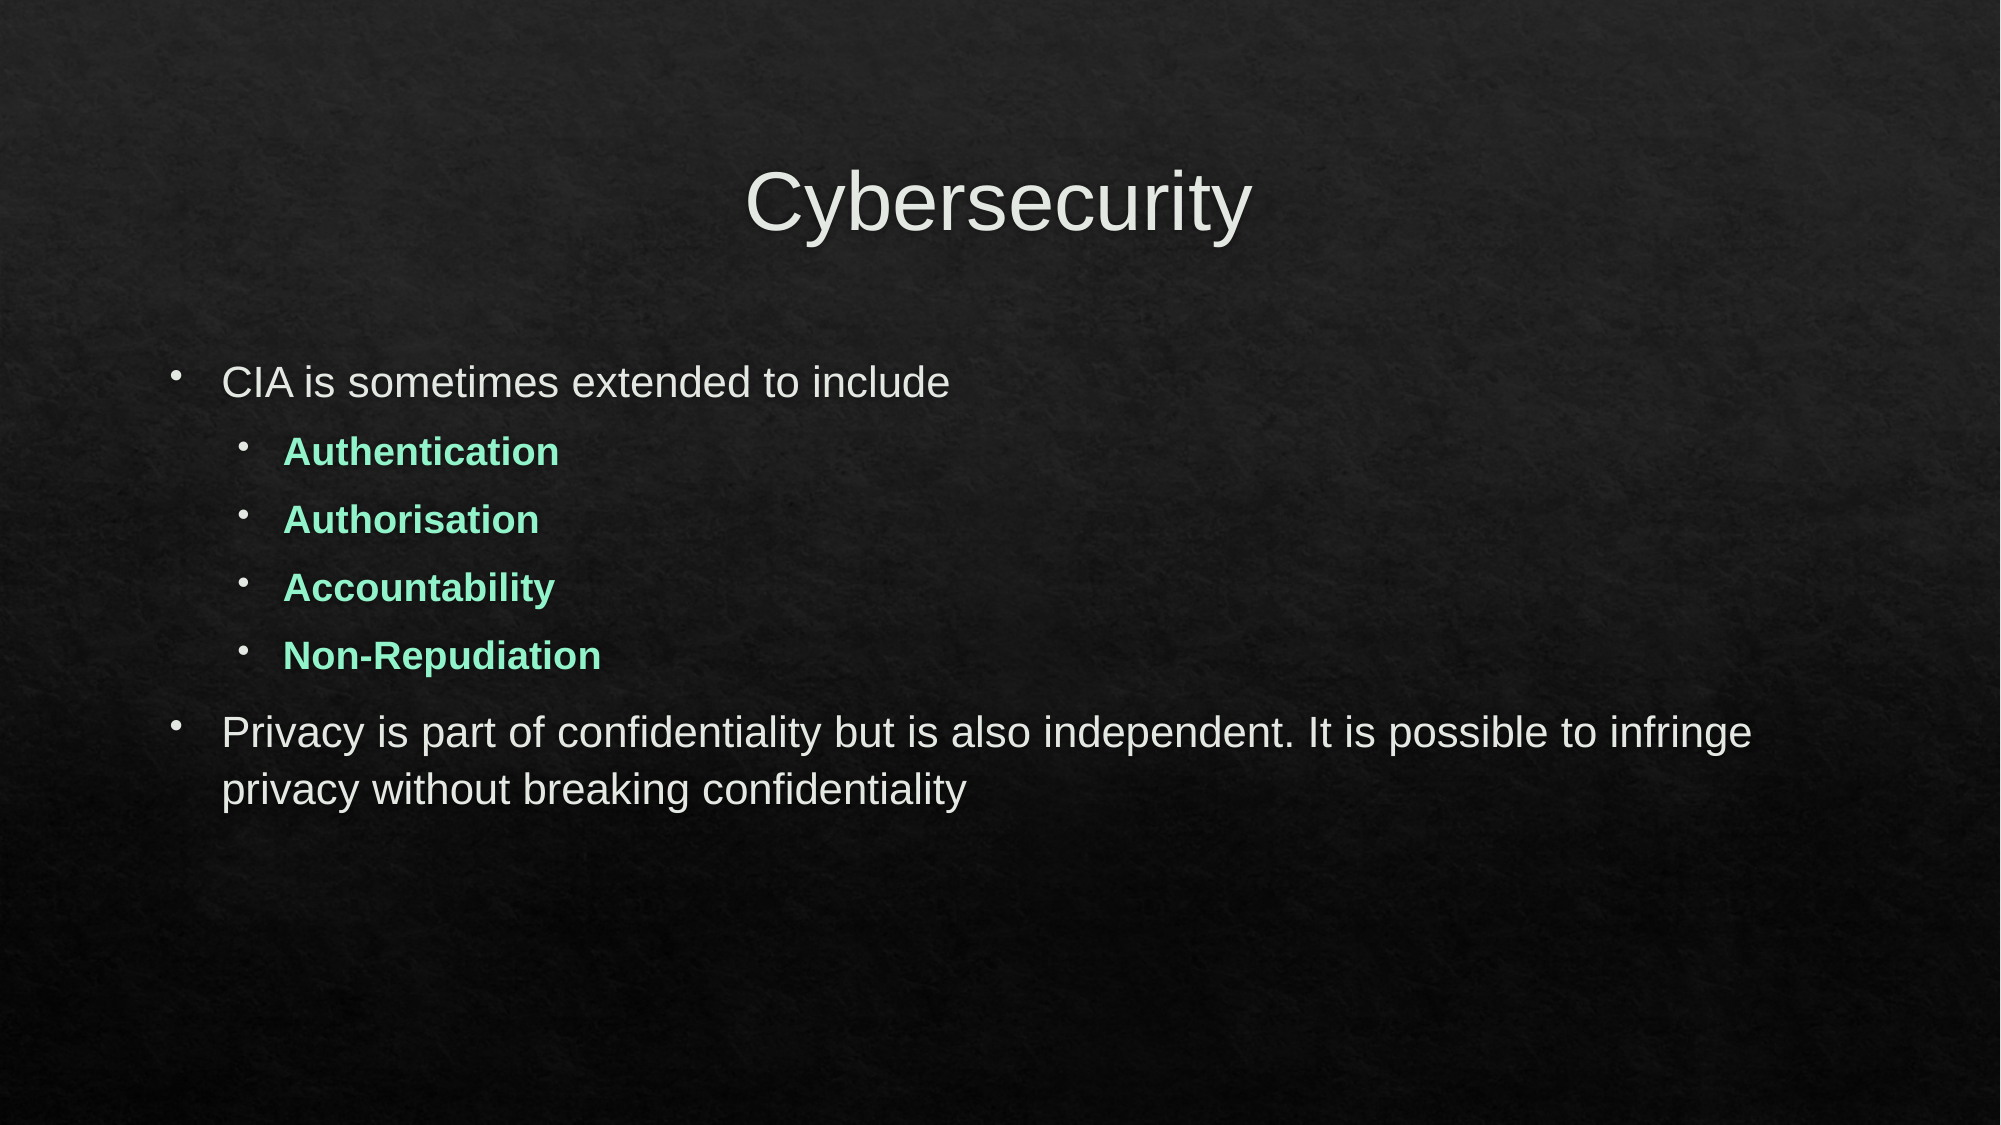

# Cybersecurity
CIA is sometimes extended to include
Authentication
Authorisation
Accountability
Non-Repudiation
Privacy is part of confidentiality but is also independent. It is possible to infringe privacy without breaking confidentiality